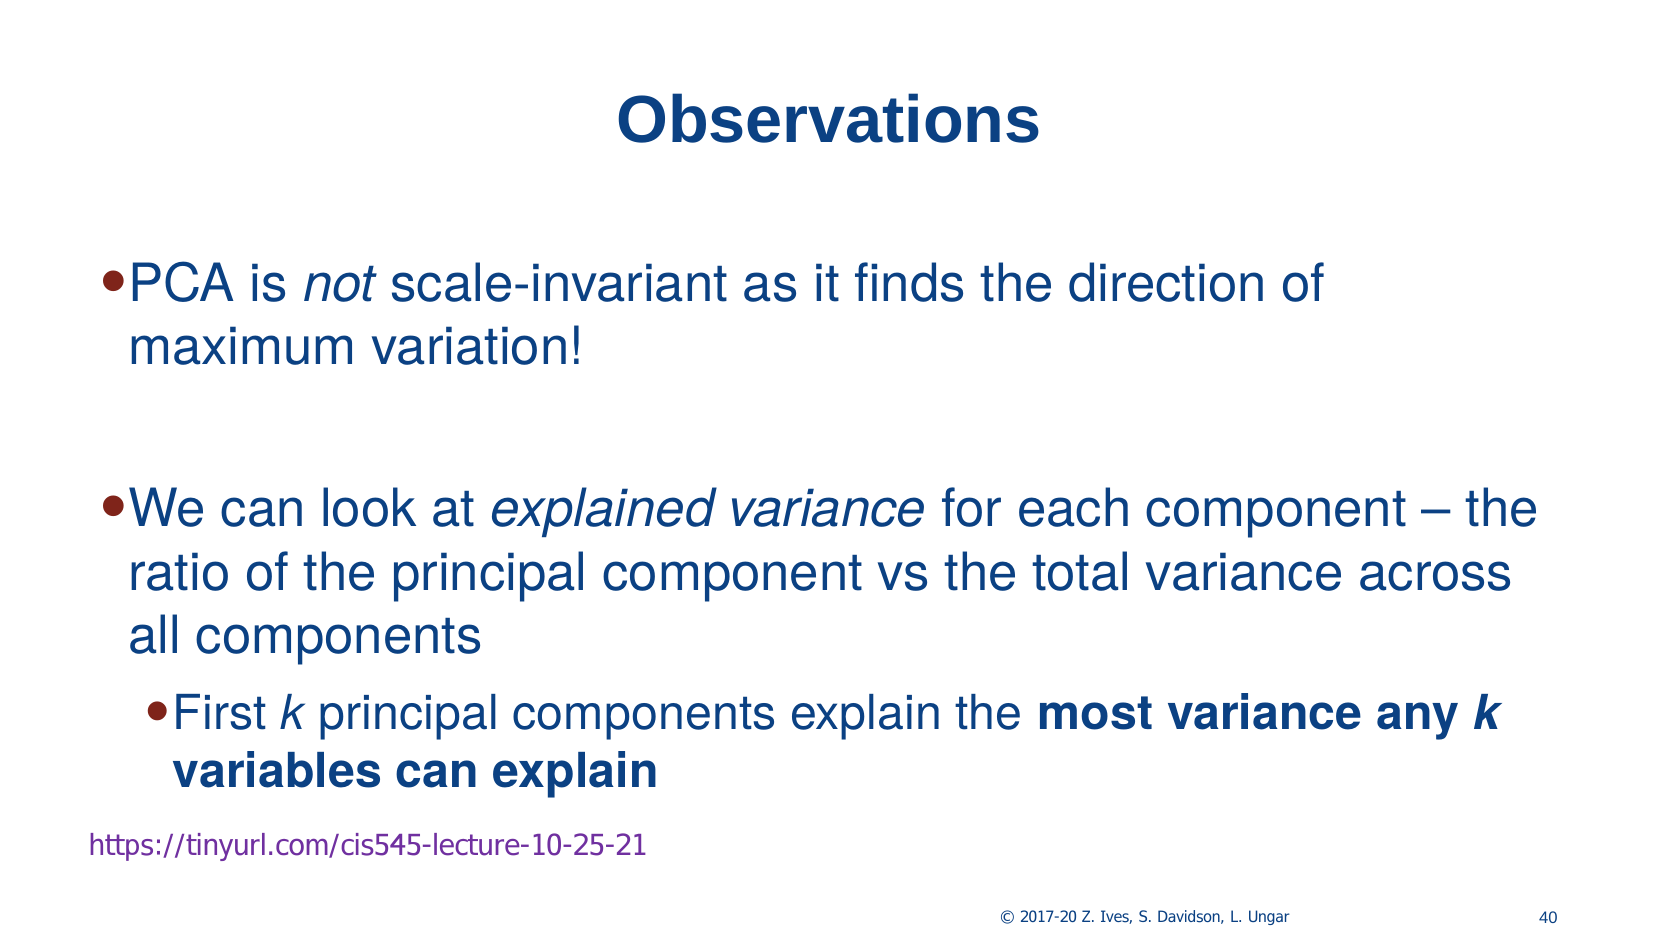

# Observations
PCA is not scale-invariant as it finds the direction of maximum variation!

We can look at explained variance for each component – the ratio of the principal component vs the total variance across all components
First k principal components explain the most variance any k variables can explain
40